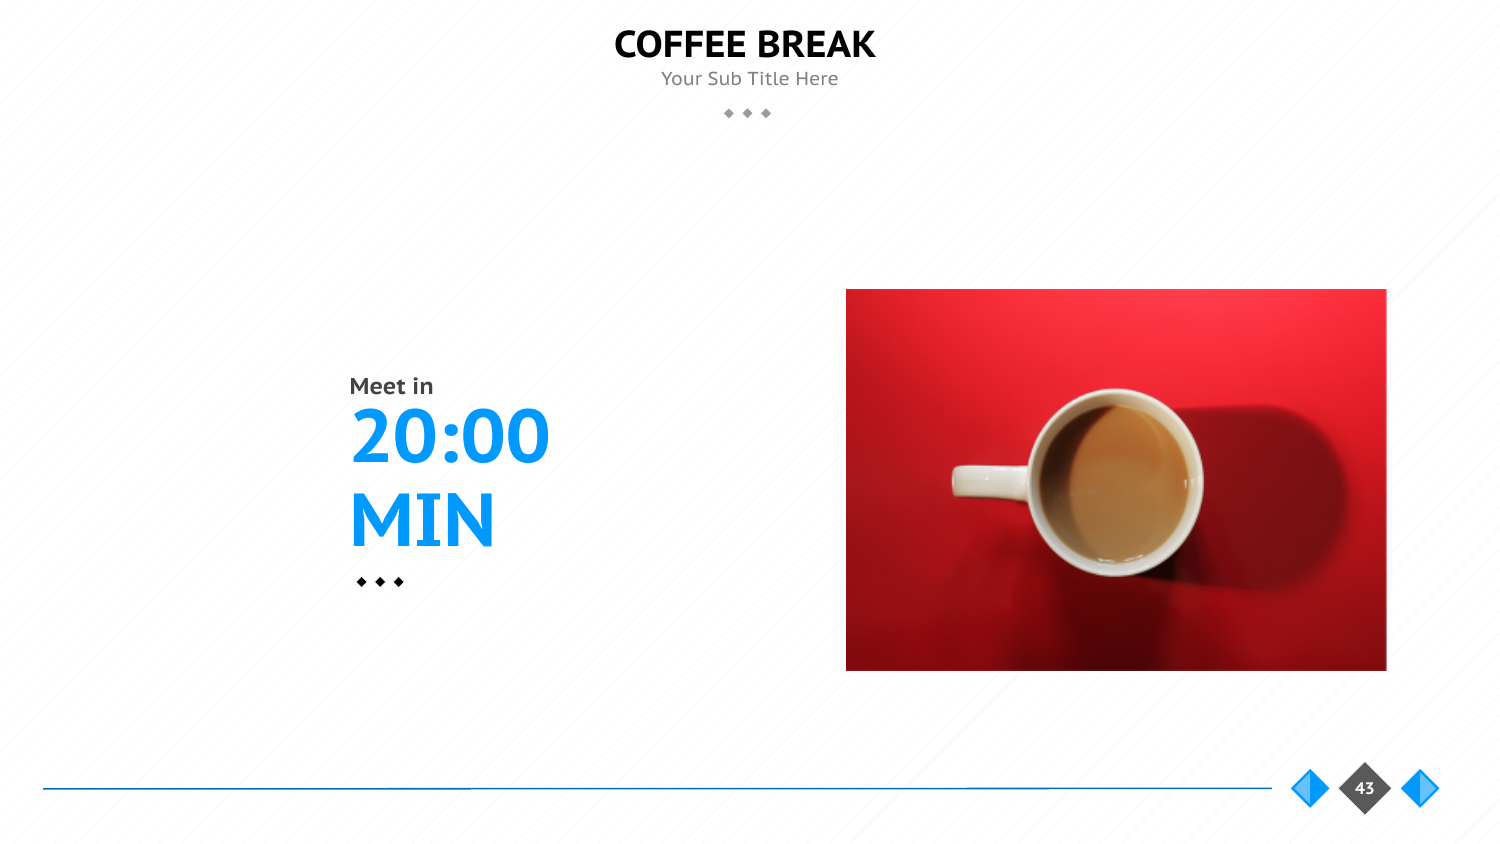

# COFFEE BREAK

Meet in
20:00
MIN

43